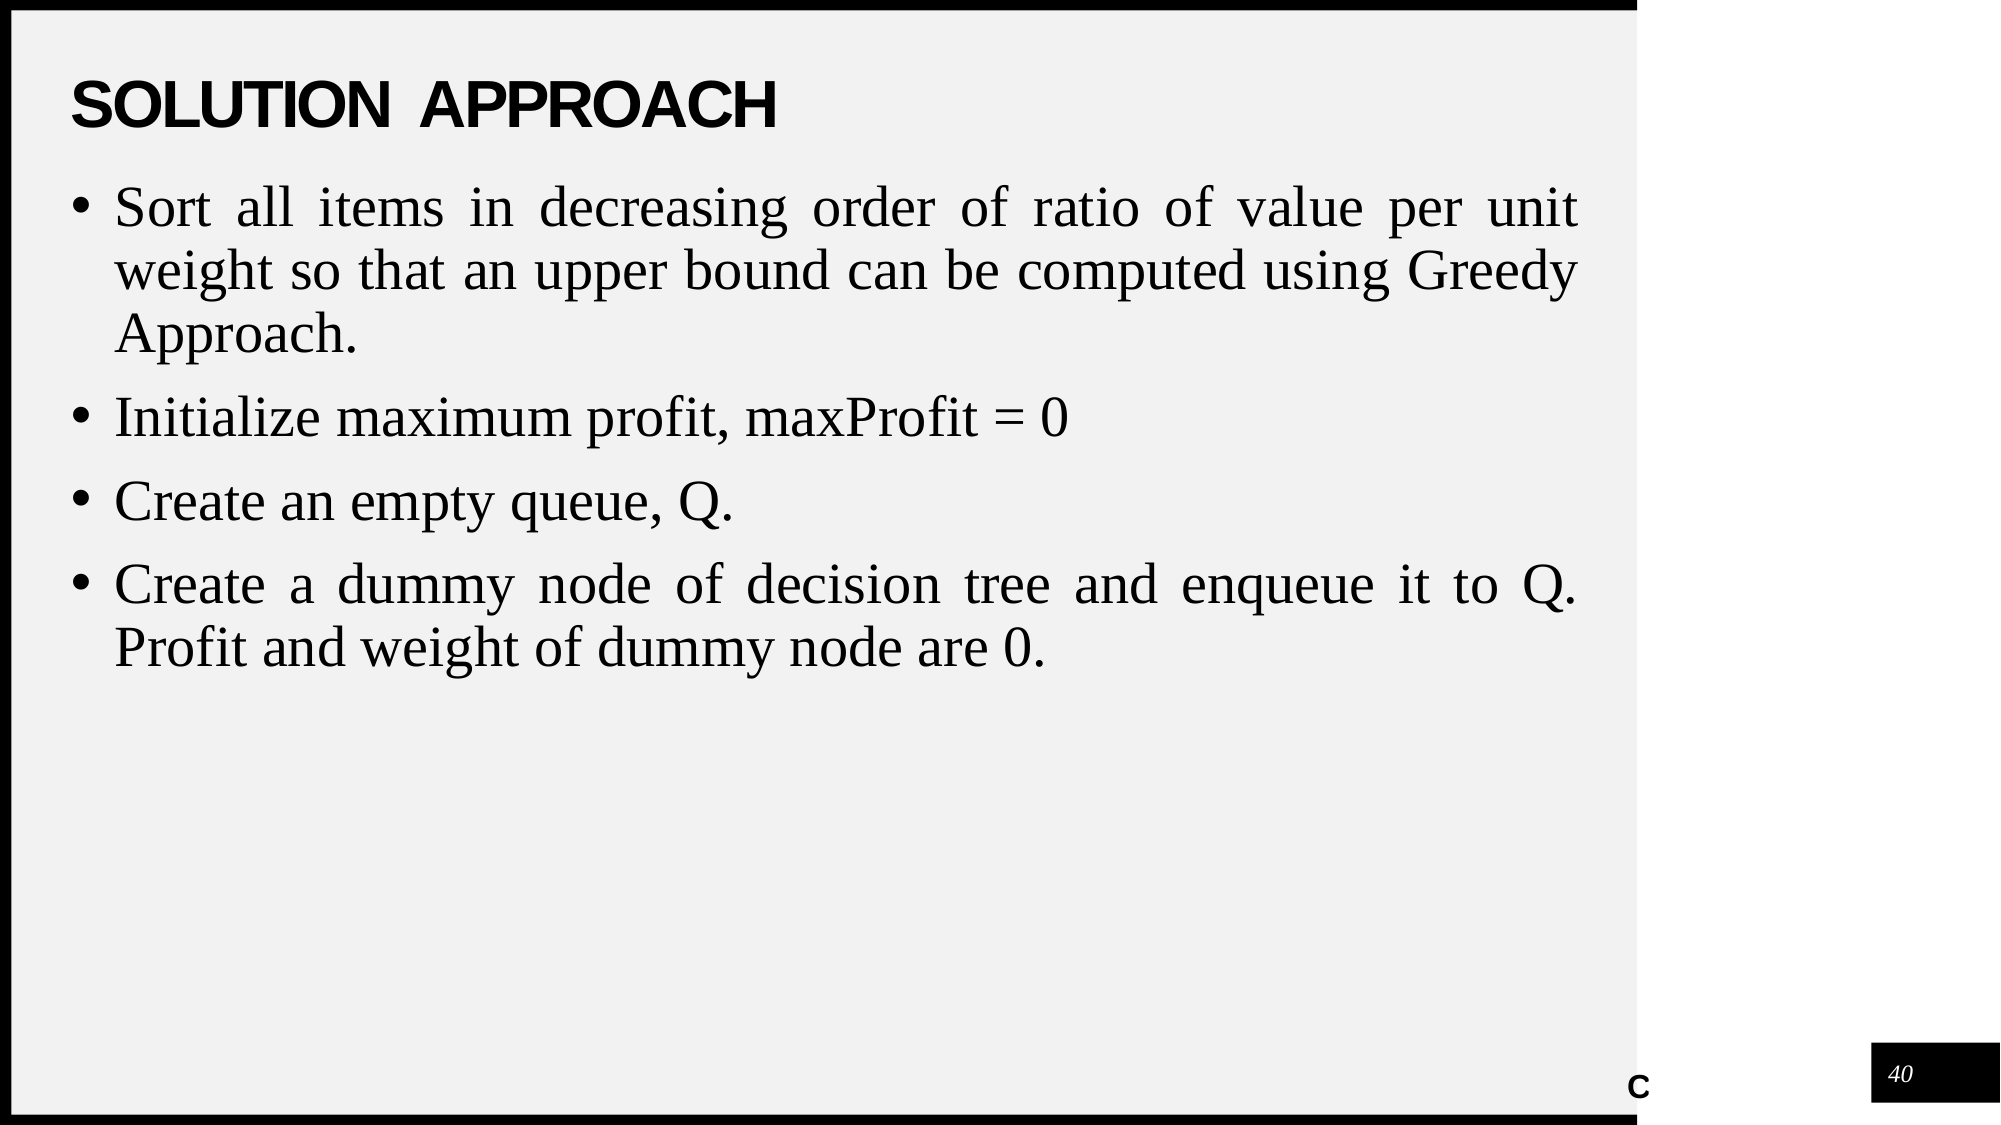

# SOLUTION  APPROACH
Sort all items in decreasing order of ratio of value per unit weight so that an upper bound can be computed using Greedy Approach.
Initialize maximum profit, maxProfit = 0
Create an empty queue, Q.
Create a dummy node of decision tree and enqueue it to Q. Profit and weight of dummy node are 0.

40